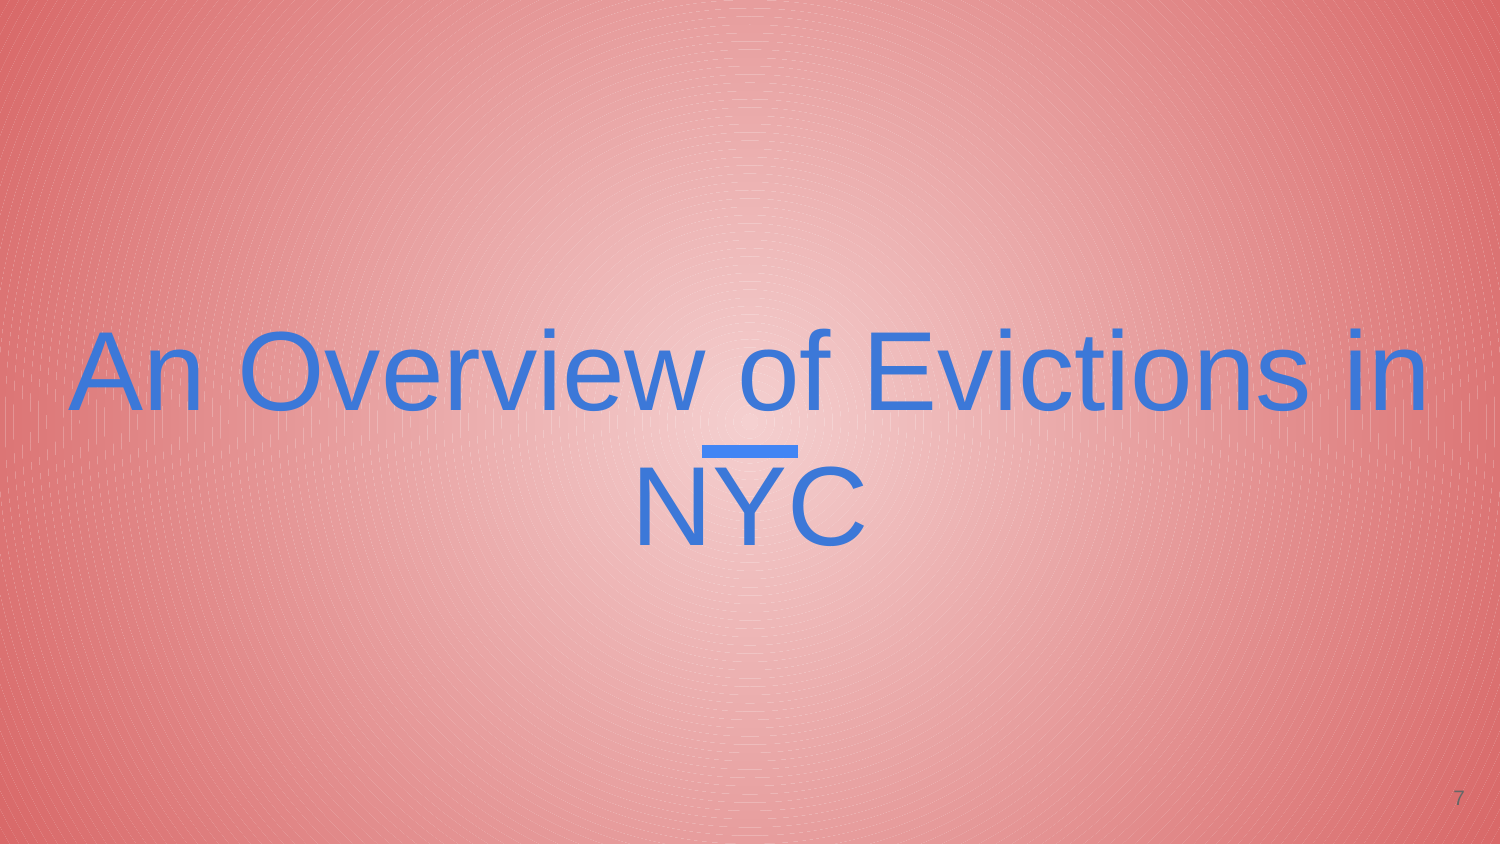

# An Overview of Evictions in NYC
7